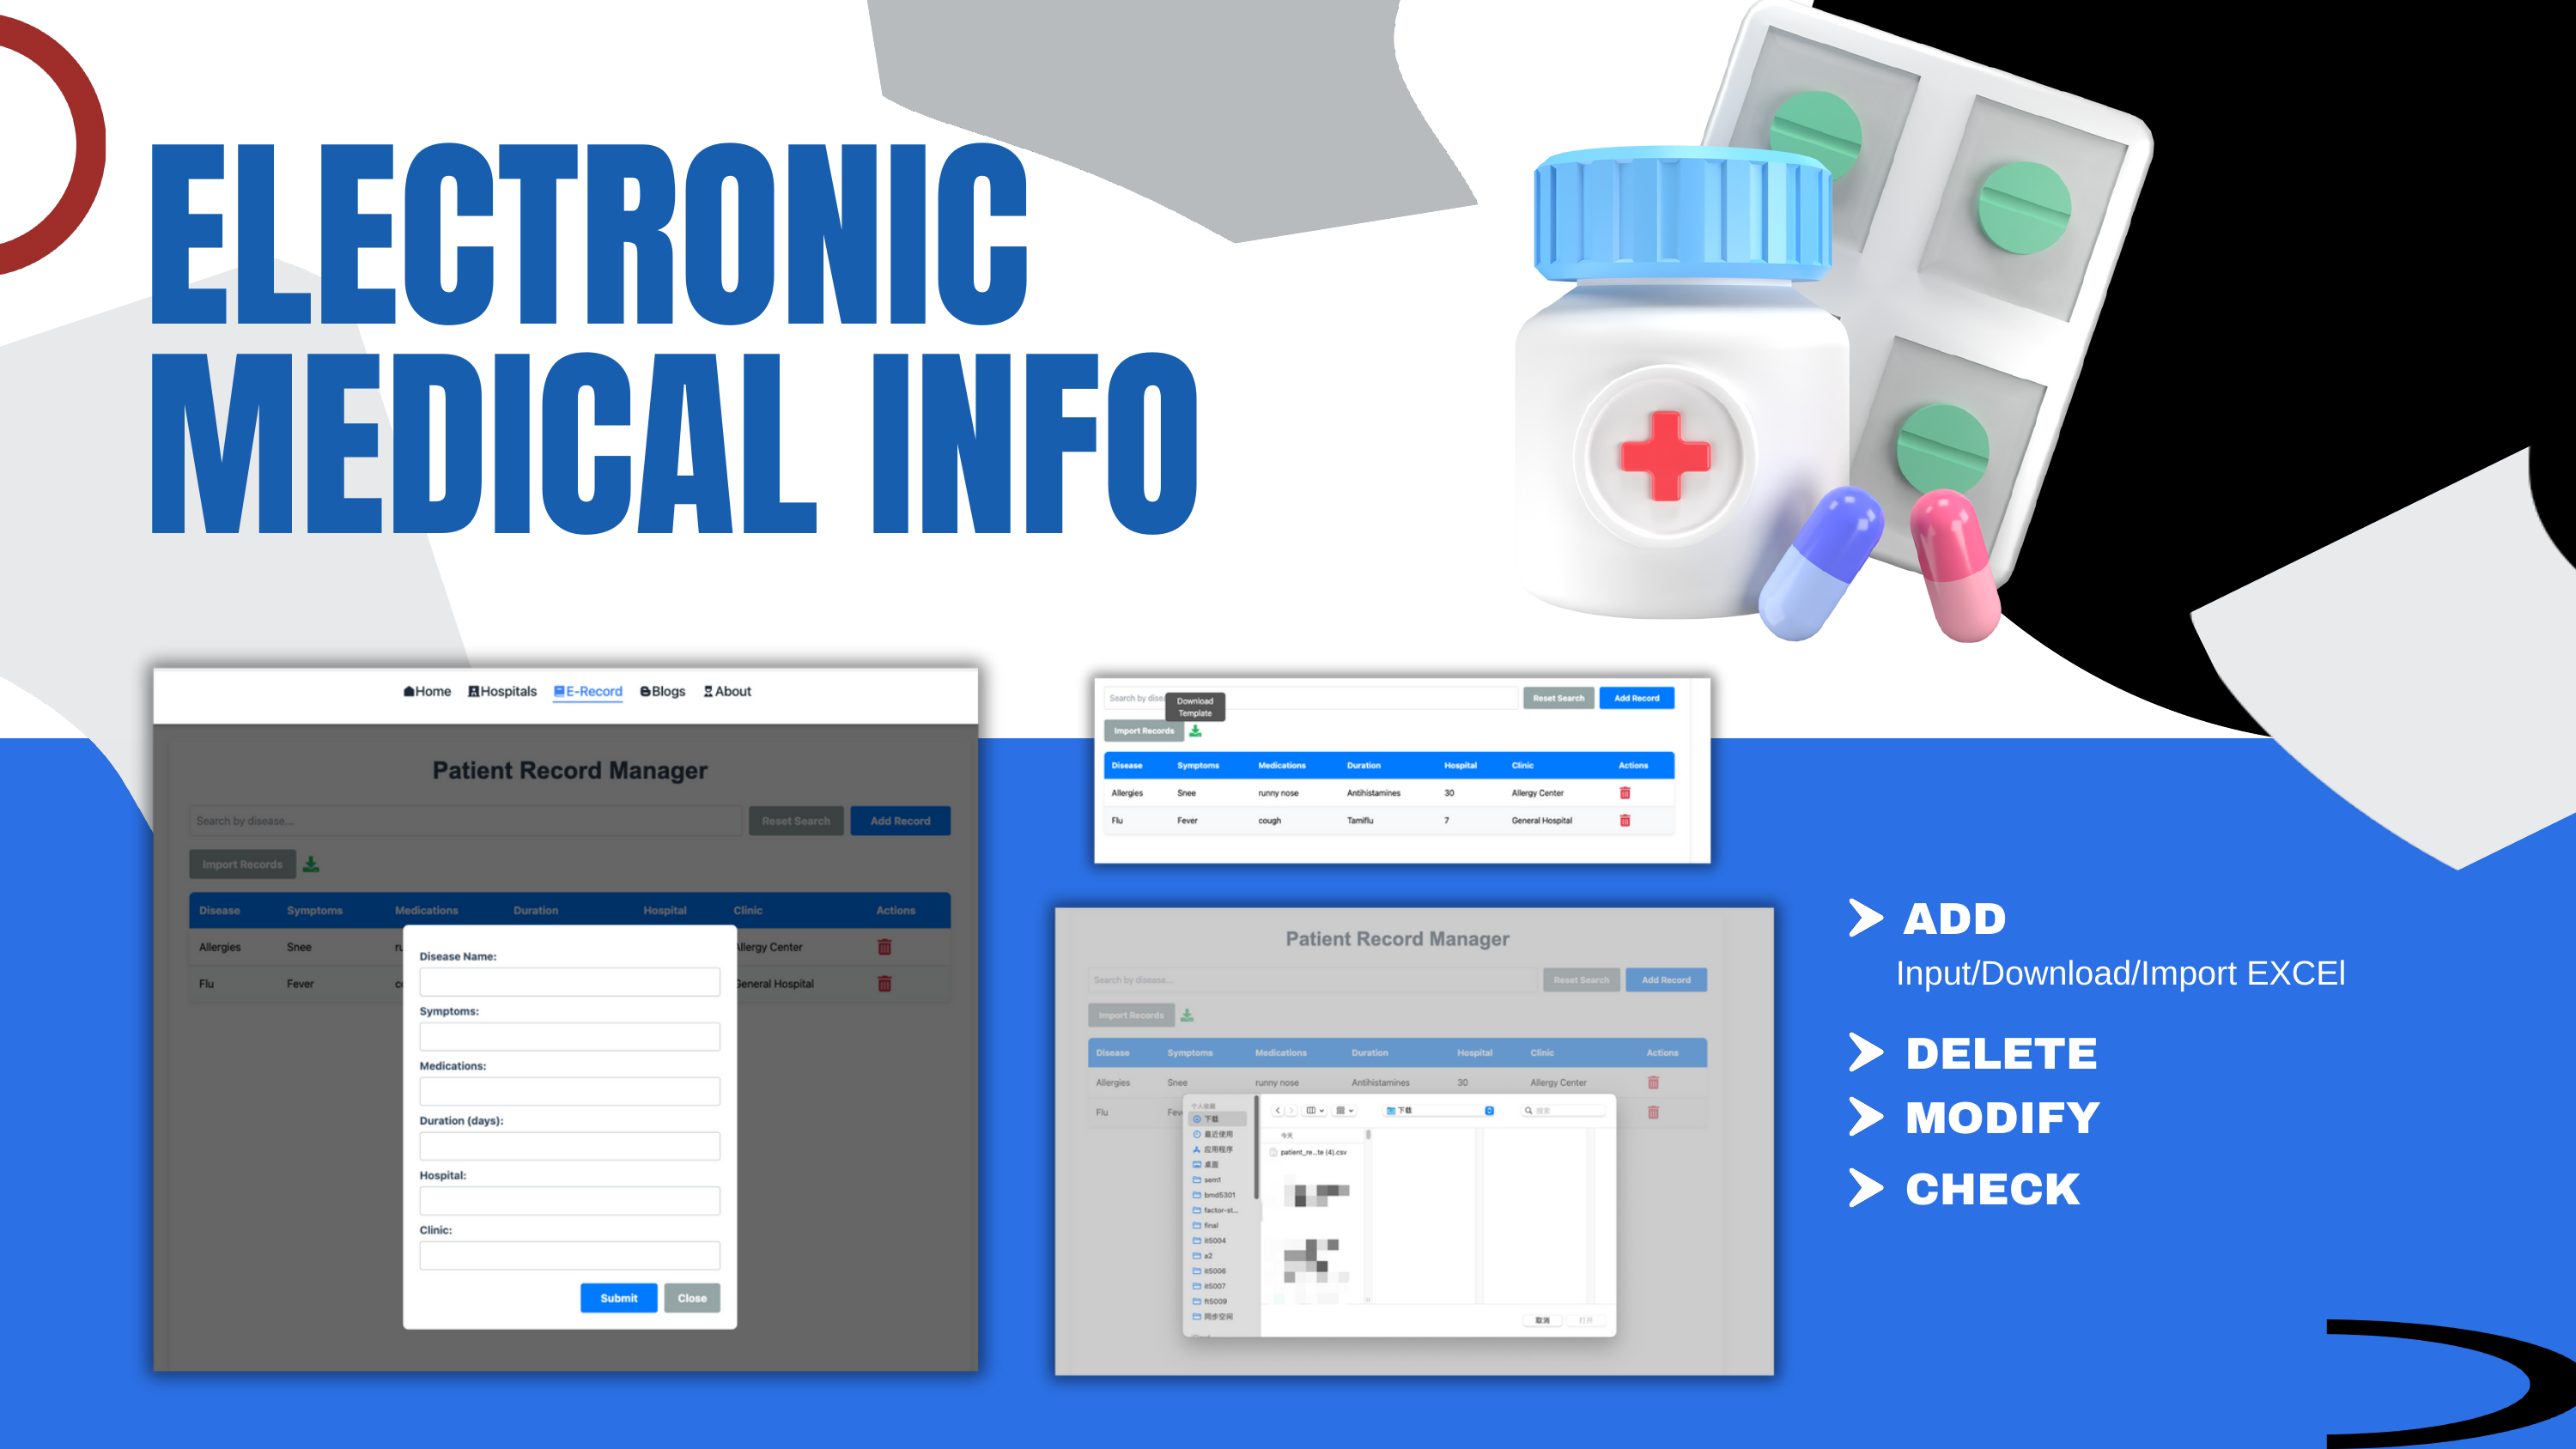

ELECTRONIC MEDICAL INFO

ADD

Input/Download/Import EXCEl
DELETE

MODIFY

CHECK